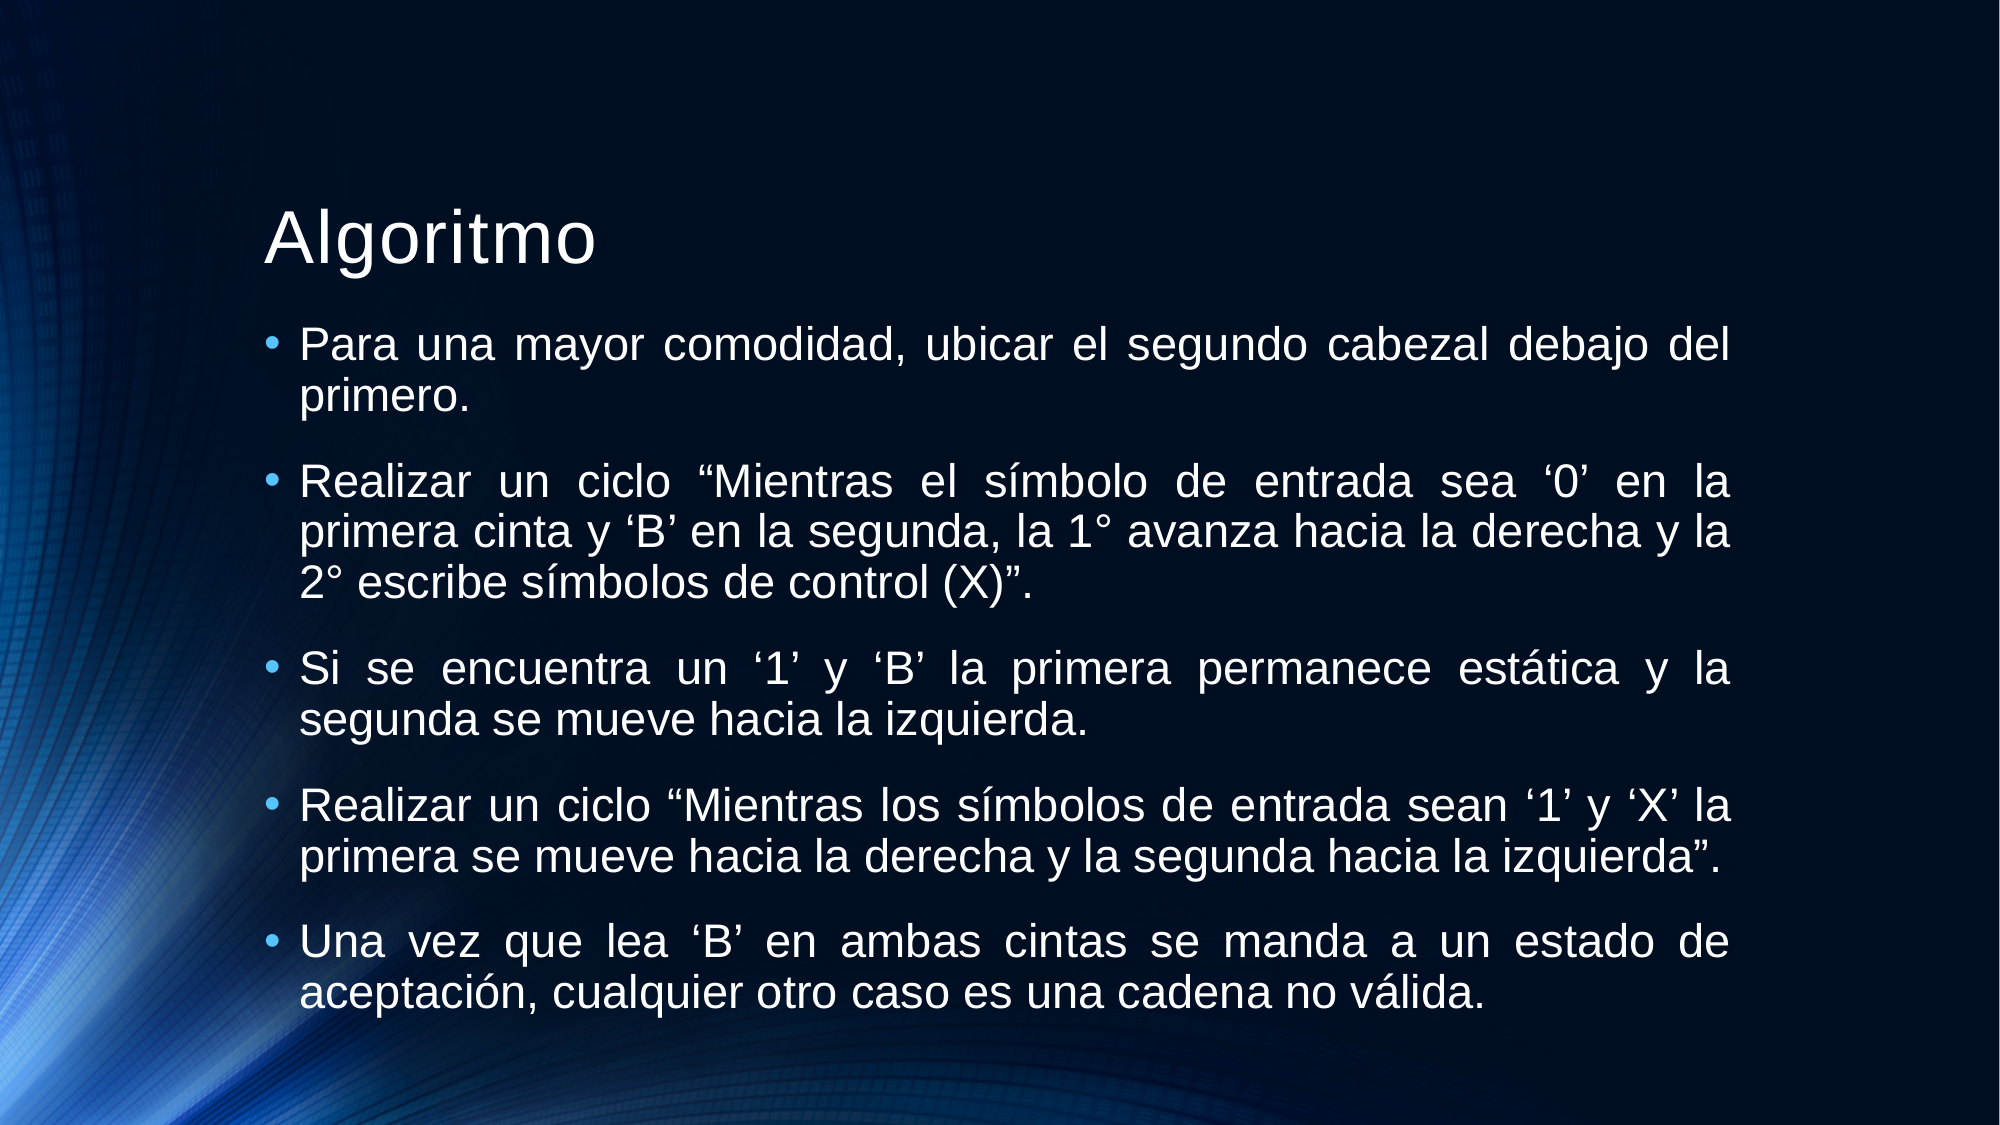

# Algoritmo
Para una mayor comodidad, ubicar el segundo cabezal debajo del primero.
Realizar un ciclo “Mientras el símbolo de entrada sea ‘0’ en la primera cinta y ‘B’ en la segunda, la 1° avanza hacia la derecha y la 2° escribe símbolos de control (X)”.
Si se encuentra un ‘1’ y ‘B’ la primera permanece estática y la segunda se mueve hacia la izquierda.
Realizar un ciclo “Mientras los símbolos de entrada sean ‘1’ y ‘X’ la primera se mueve hacia la derecha y la segunda hacia la izquierda”.
Una vez que lea ‘B’ en ambas cintas se manda a un estado de aceptación, cualquier otro caso es una cadena no válida.